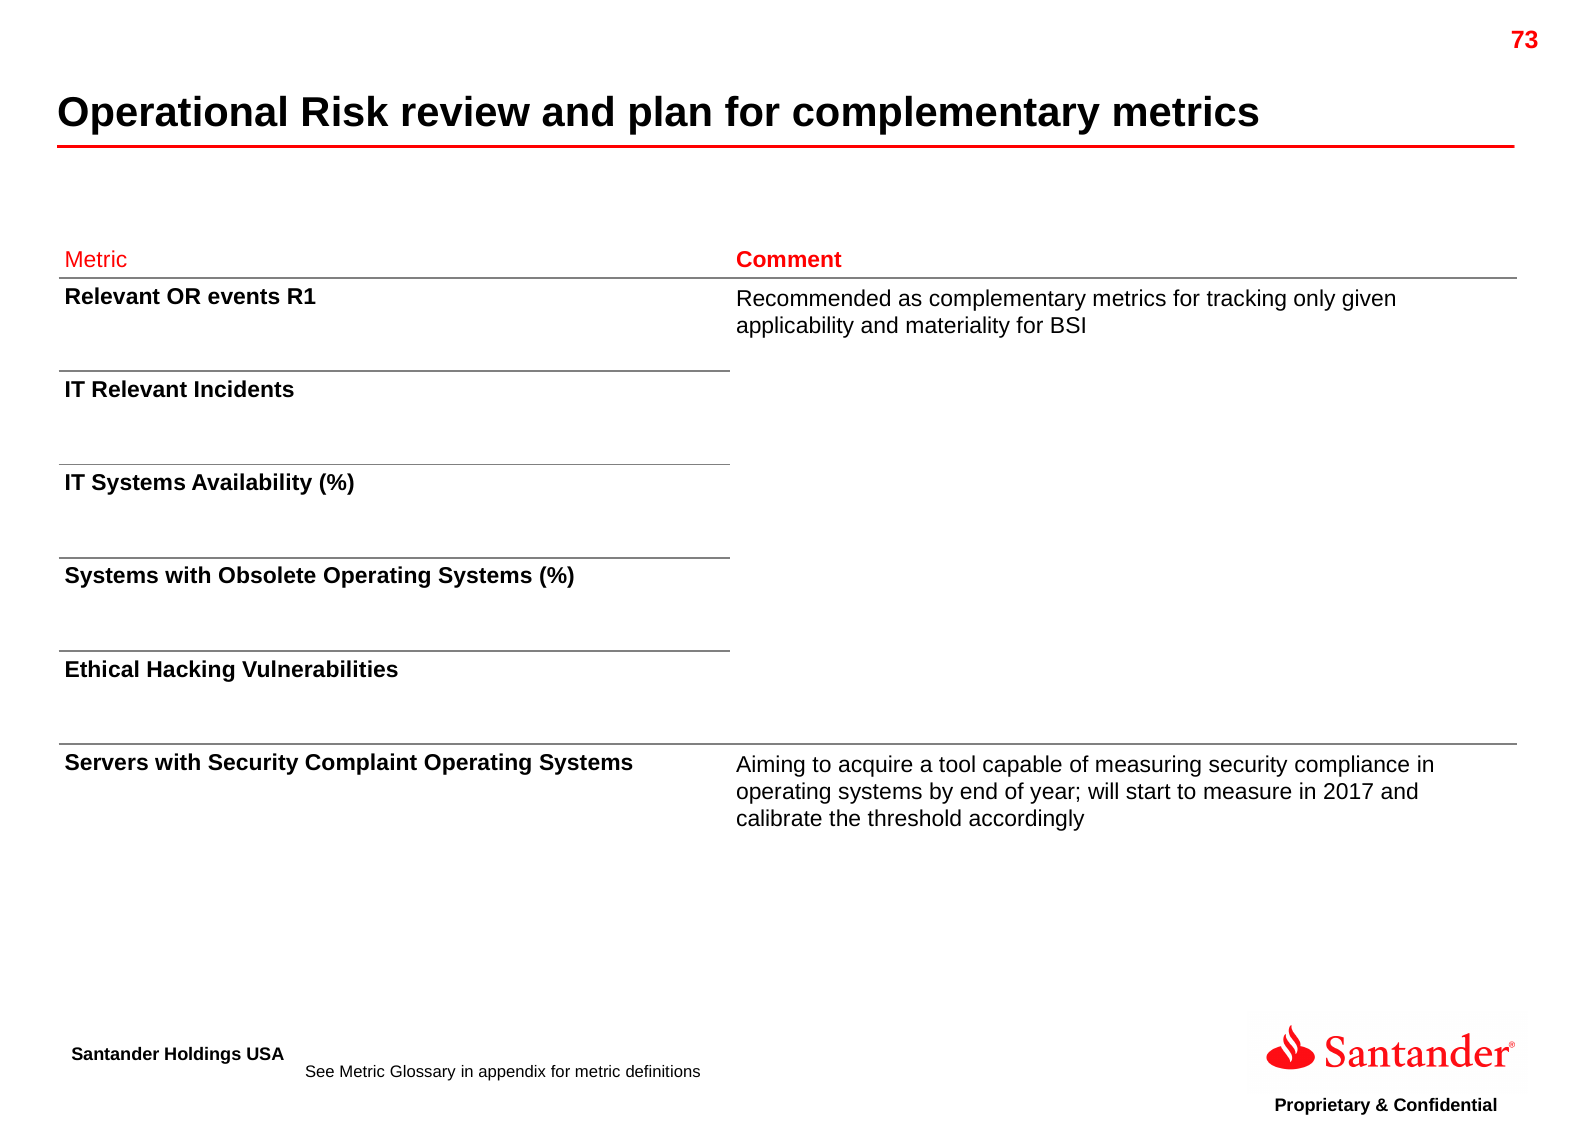

Operational Risk review and plan for complementary metrics
| Metric | Comment |
| --- | --- |
| Relevant OR events R1 | Recommended as complementary metrics for tracking only given applicability and materiality for BSI |
| IT Relevant Incidents |  |
| IT Systems Availability (%) |  |
| Systems with Obsolete Operating Systems (%) |  |
| Ethical Hacking Vulnerabilities |  |
| Servers with Security Complaint Operating Systems | Aiming to acquire a tool capable of measuring security compliance in operating systems by end of year; will start to measure in 2017 and calibrate the threshold accordingly |
See Metric Glossary in appendix for metric definitions